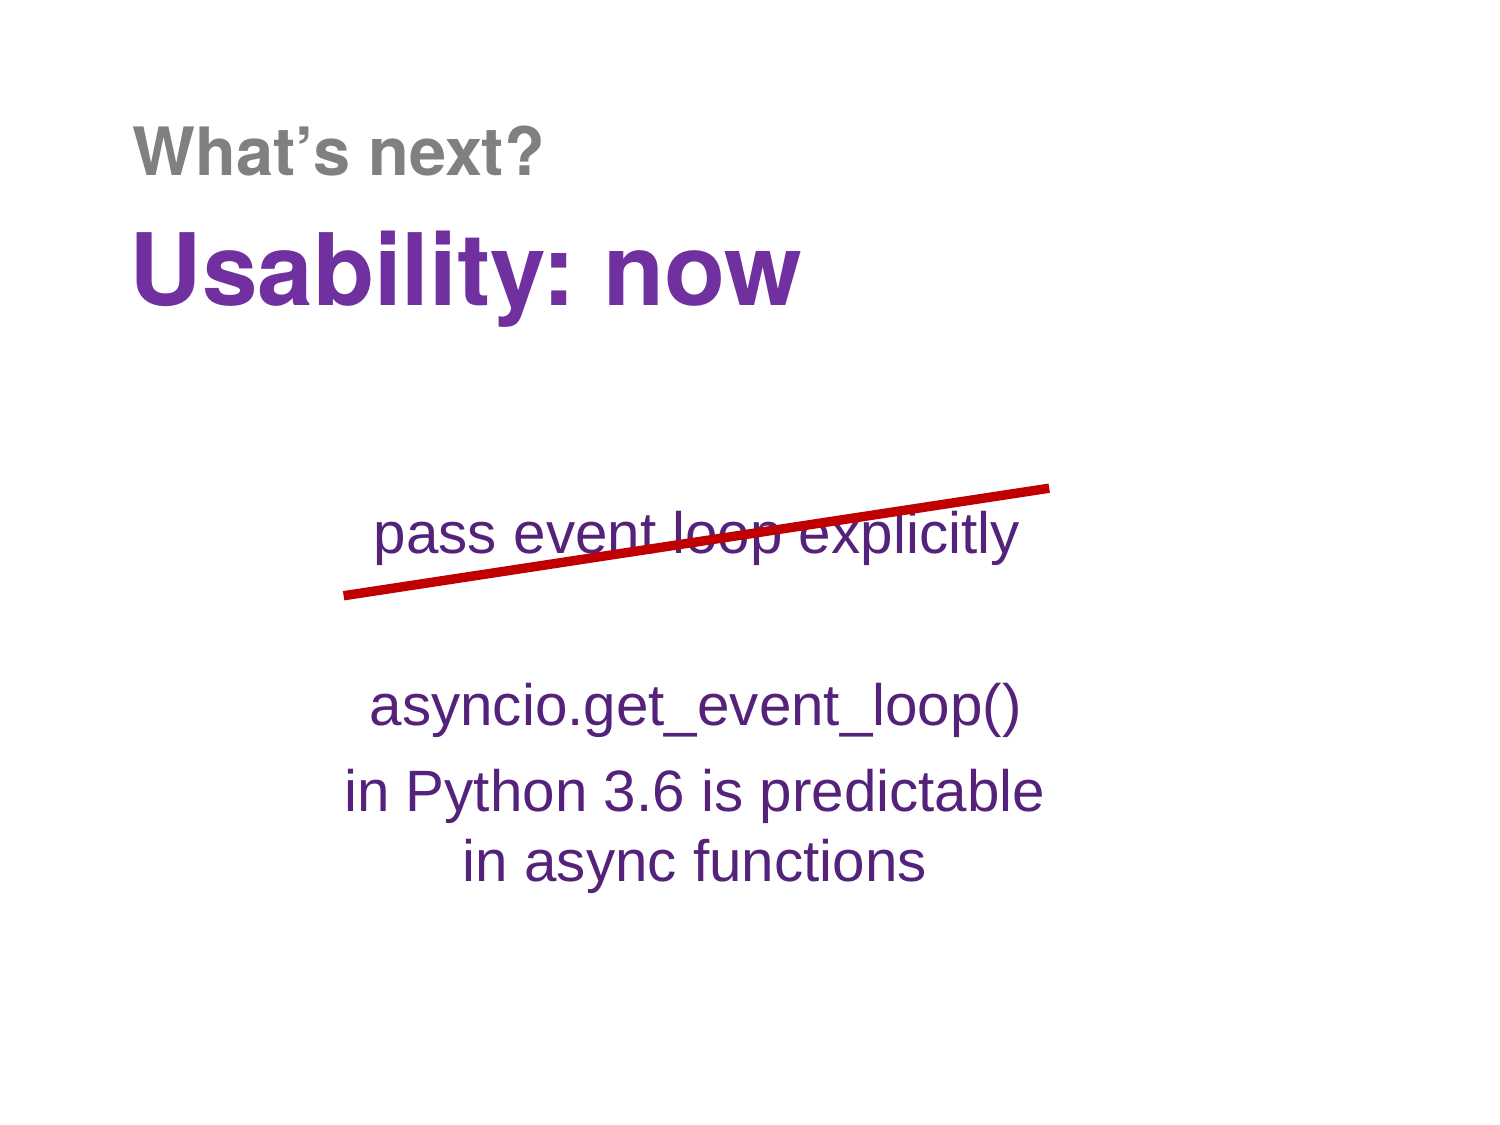

What’s next?
Usability: now
pass event loop explicitly
asyncio.get_event_loop()
in Python 3.6 is predictable
in async functions